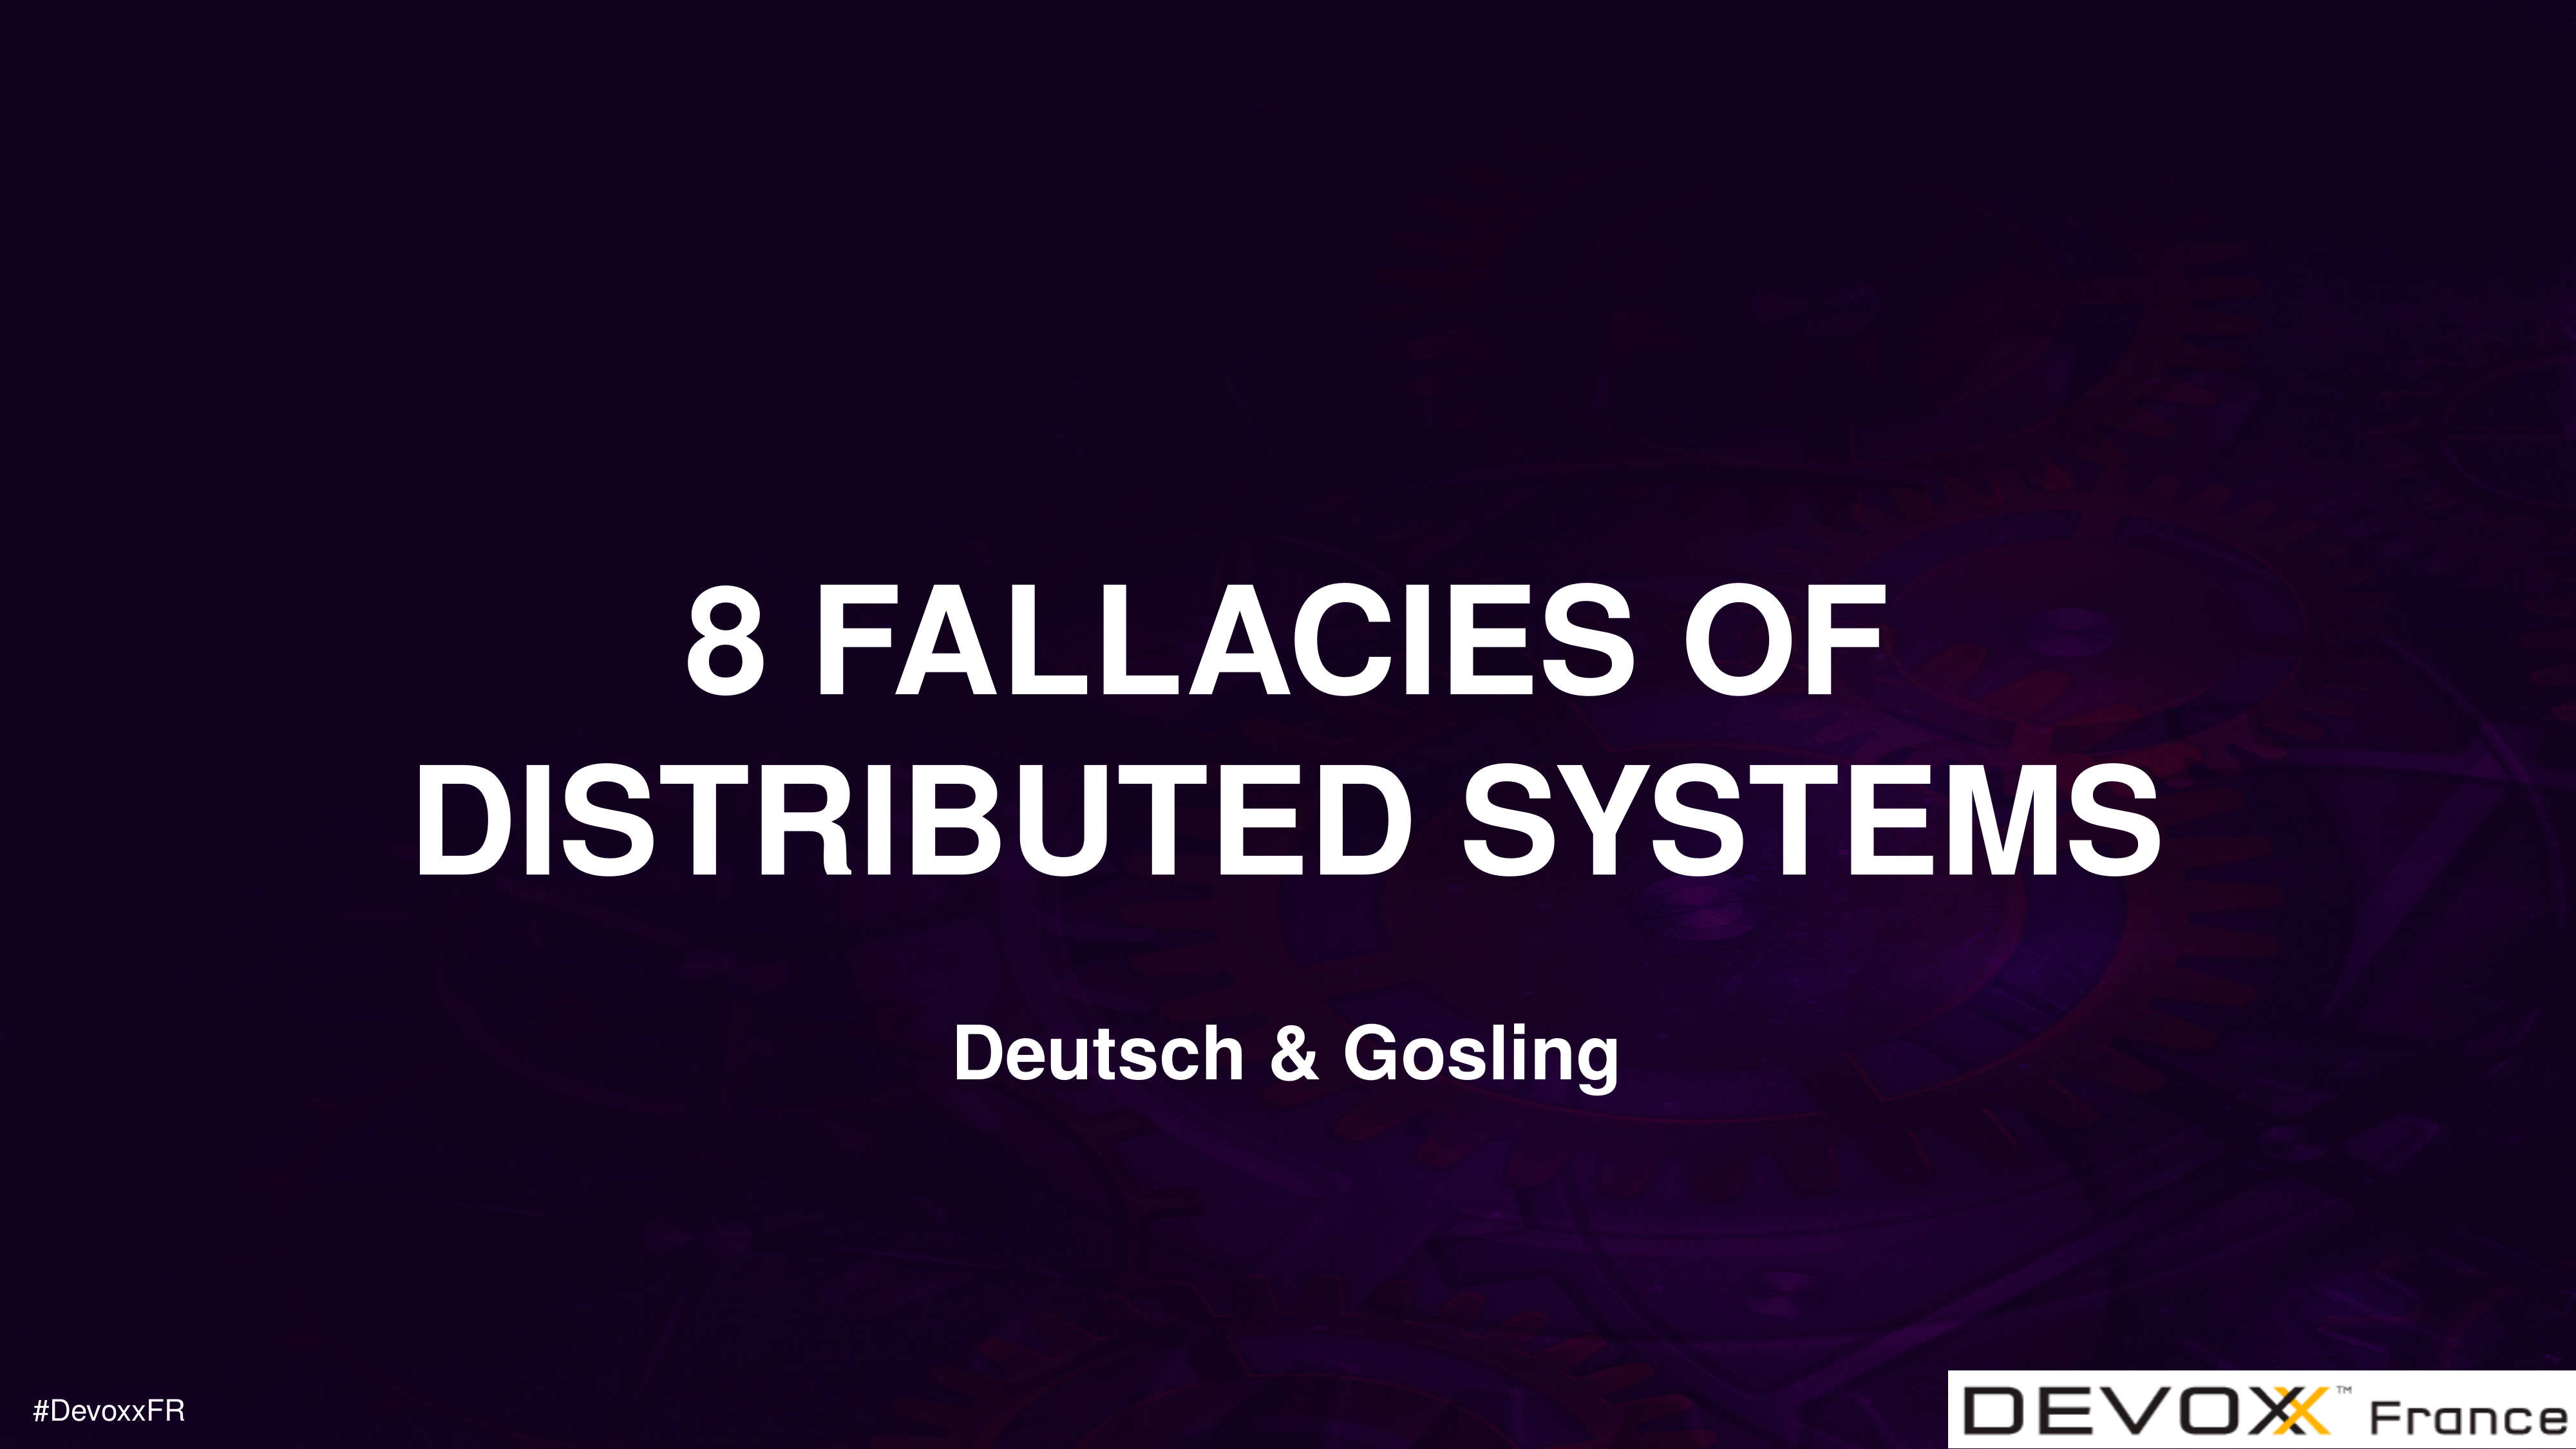

# 8 FALLACIES OF
DISTRIBUTED SYSTEMS
Deutsch & Gosling